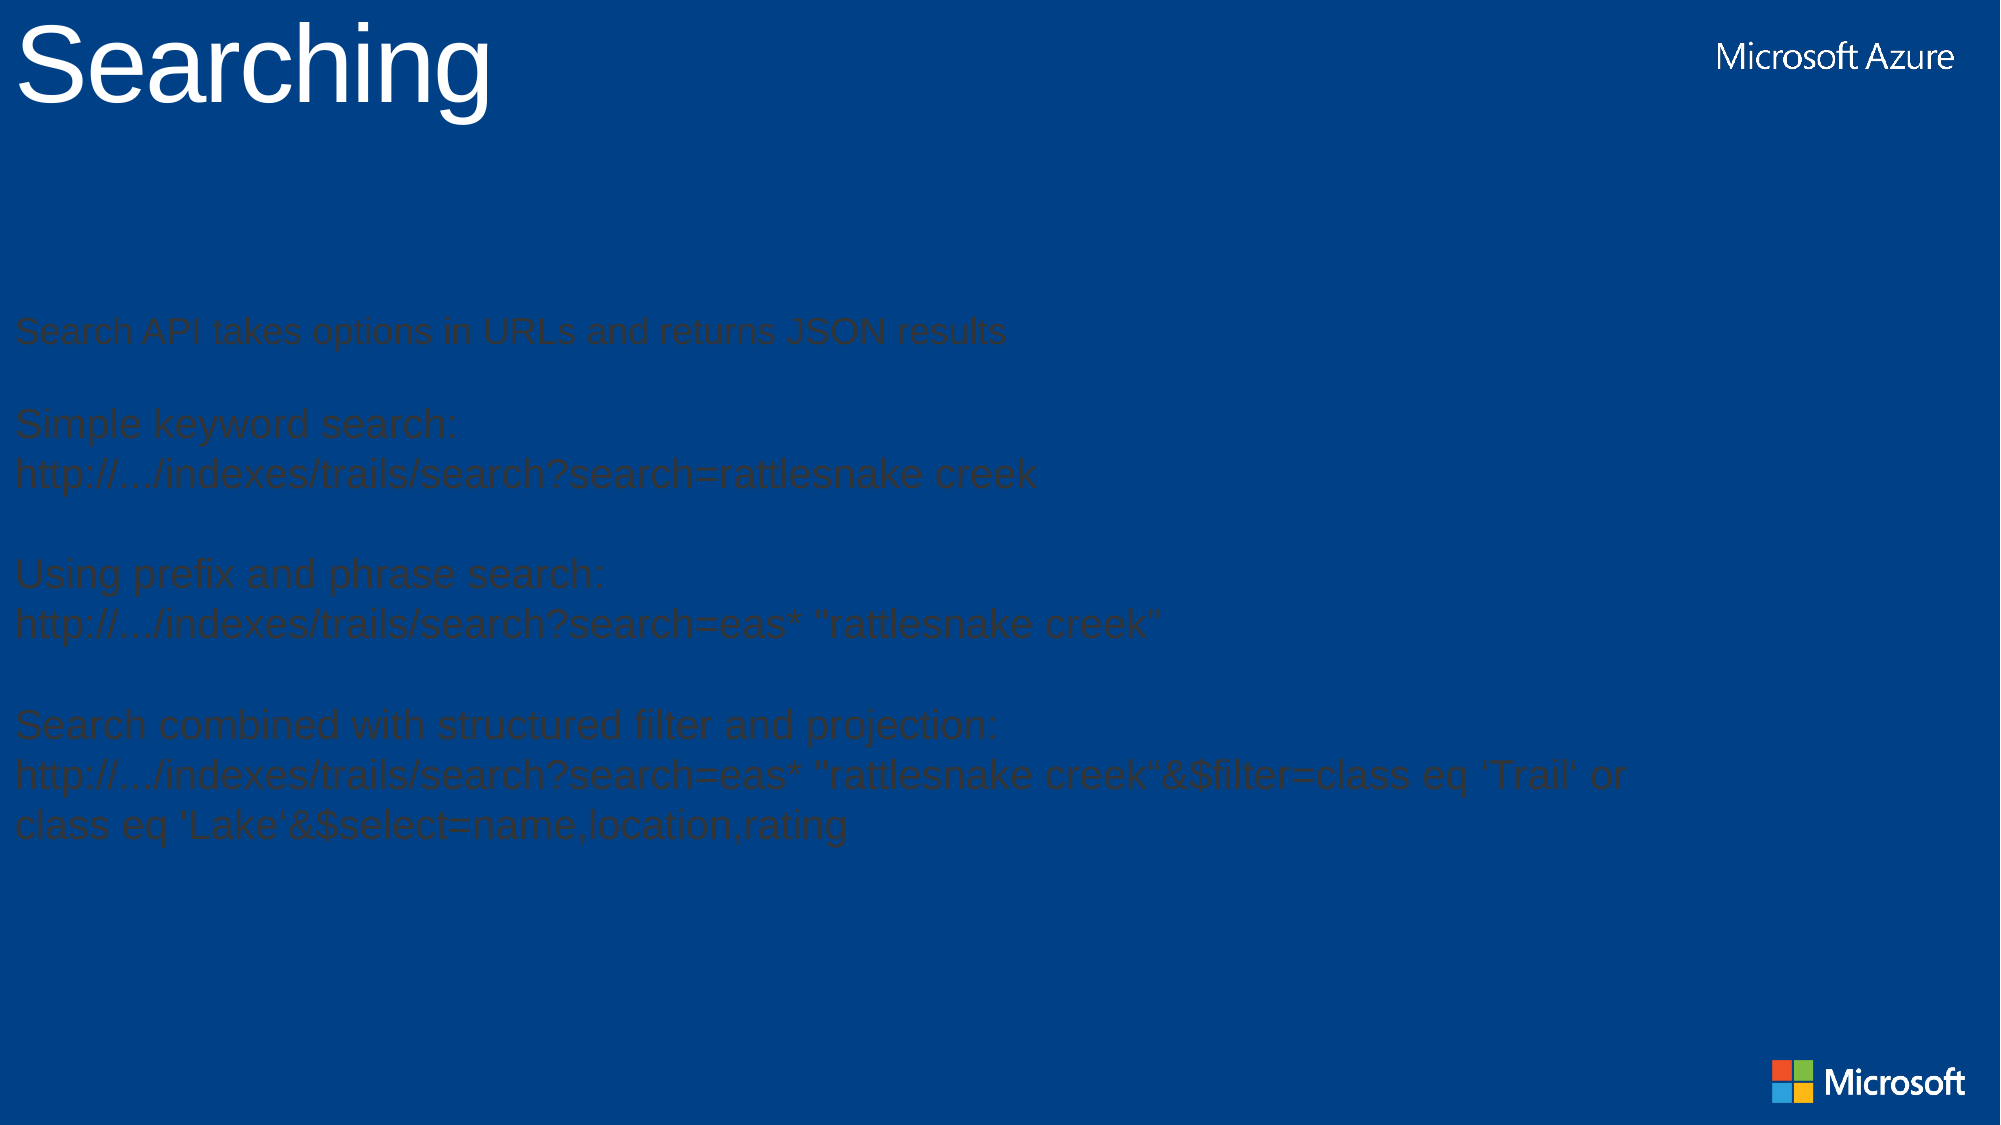

Searching
Search API takes options in URLs and returns JSON results

Simple keyword search:
http://.../indexes/trails/search?search=rattlesnake creek

Using prefix and phrase search:
http://.../indexes/trails/search?search=eas* "rattlesnake creek"

Search combined with structured filter and projection:
http://.../indexes/trails/search?search=eas* "rattlesnake creek“&$filter=class eq ‘Trail‘ or class eq 'Lake‘&$select=name,location,rating